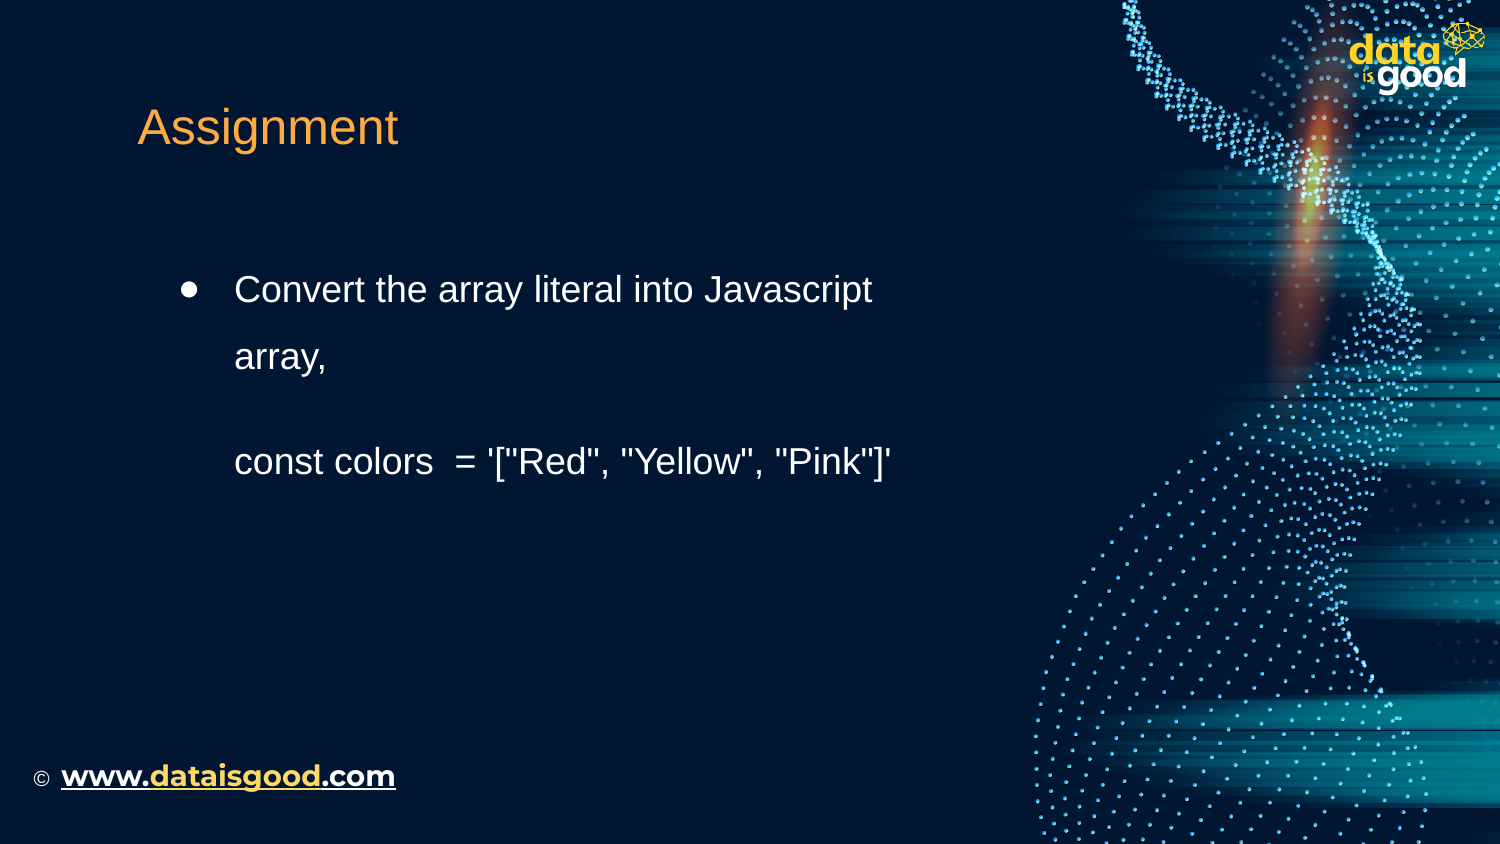

# Assignment
Convert the array literal into Javascript array,
const colors  = '["Red", "Yellow", "Pink"]'